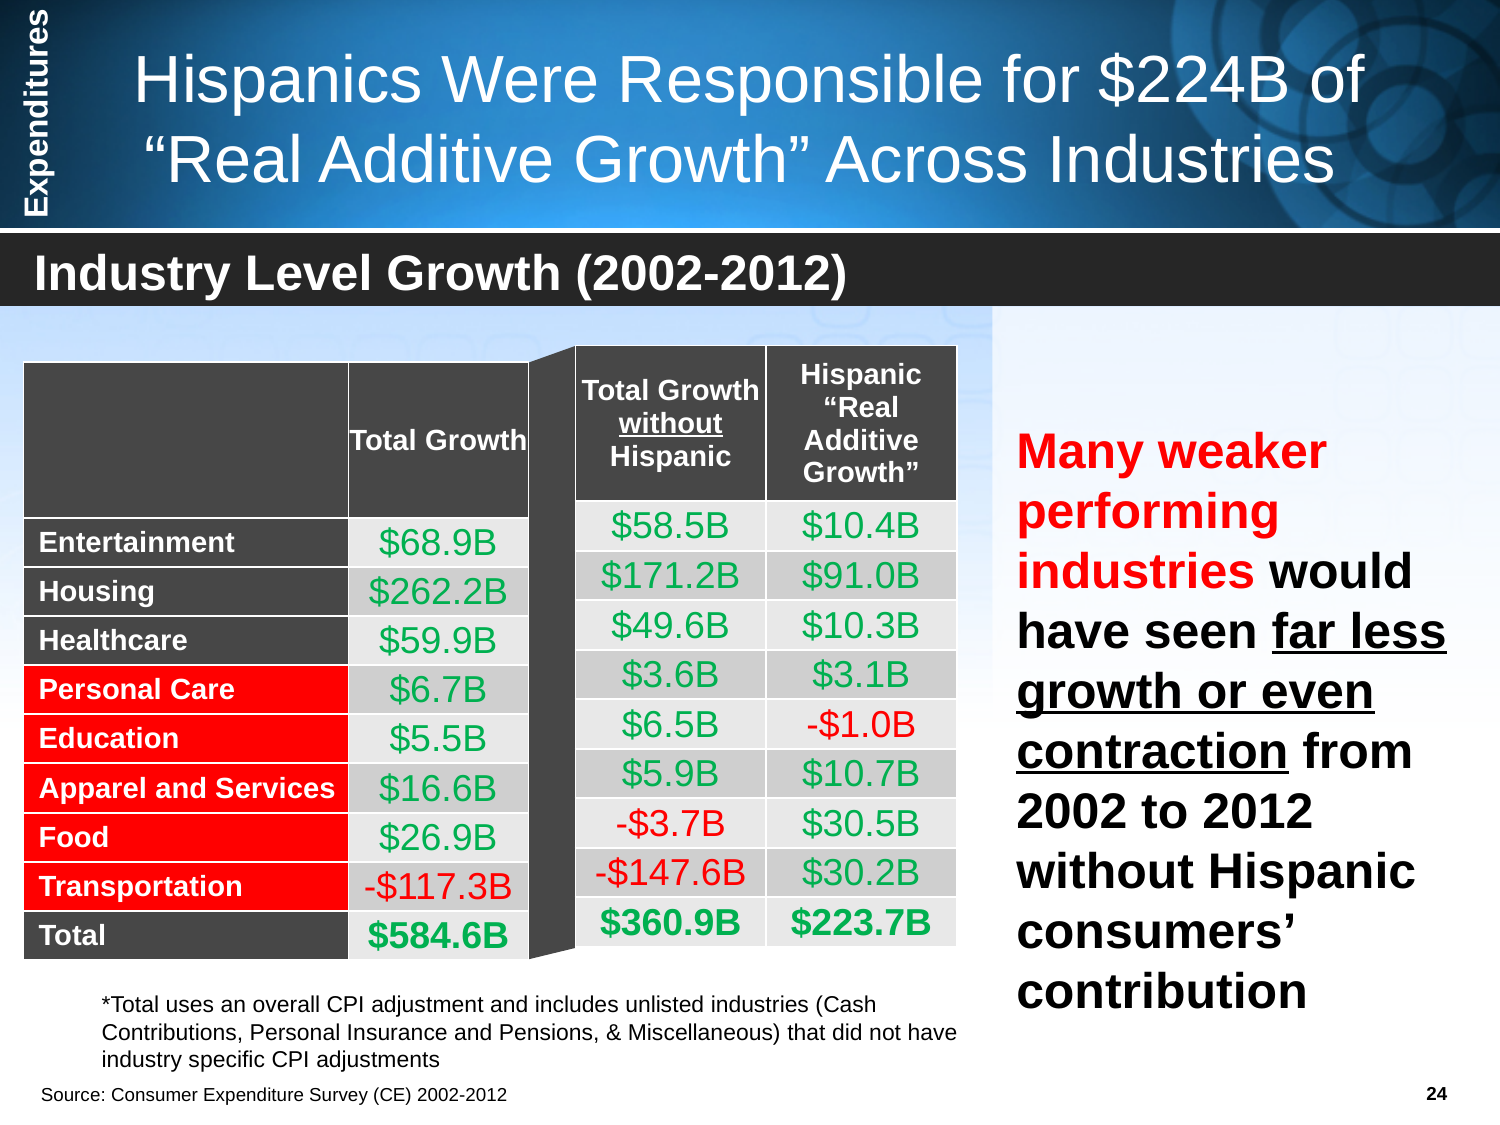

# Hispanics Were Responsible for $224B of “Real Additive Growth” Across Industries
Expenditures

Industry Level Growth (2002-2012)

| Total Growth without Hispanic | Hispanic “Real Additive Growth” |
| --- | --- |
| $58.5B | $10.4B |
| $171.2B | $91.0B |
| $49.6B | $10.3B |
| $3.6B | $3.1B |
| $6.5B | -$1.0B |
| $5.9B | $10.7B |
| -$3.7B | $30.5B |
| -$147.6B | $30.2B |
| $360.9B | $223.7B |
|  | Total Growth |
| --- | --- |
| Entertainment | $68.9B |
| Housing | $262.2B |
| Healthcare | $59.9B |
| Personal Care | $6.7B |
| Education | $5.5B |
| Apparel and Services | $16.6B |
| Food | $26.9B |
| Transportation | -$117.3B |
| Total | $584.6B |
Many weaker performing industries would have seen far less growth or even contraction from 2002 to 2012 without Hispanic consumers’ contribution

*Total uses an overall CPI adjustment and includes unlisted industries (Cash Contributions, Personal Insurance and Pensions, & Miscellaneous) that did not have industry specific CPI adjustments
24
Source: Consumer Expenditure Survey (CE) 2002-2012